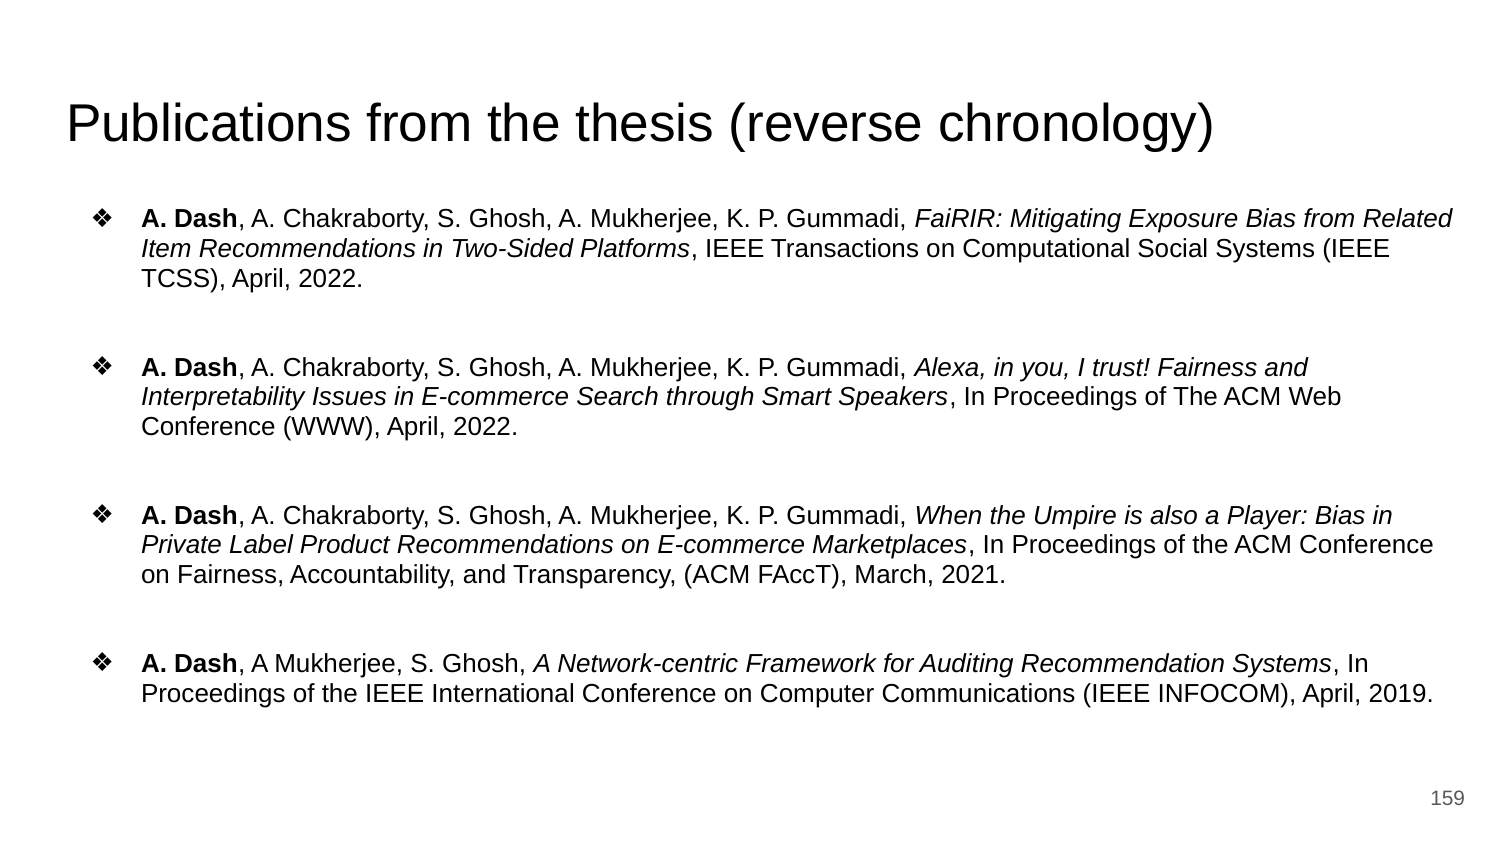

# Publications from the thesis (reverse chronology)
A. Dash, A. Chakraborty, S. Ghosh, A. Mukherjee, K. P. Gummadi, FaiRIR: Mitigating Exposure Bias from Related Item Recommendations in Two-Sided Platforms, IEEE Transactions on Computational Social Systems (IEEE TCSS), April, 2022.

A. Dash, A. Chakraborty, S. Ghosh, A. Mukherjee, K. P. Gummadi, Alexa, in you, I trust! Fairness and Interpretability Issues in E-commerce Search through Smart Speakers, In Proceedings of The ACM Web Conference (WWW), April, 2022.

A. Dash, A. Chakraborty, S. Ghosh, A. Mukherjee, K. P. Gummadi, When the Umpire is also a Player: Bias in Private Label Product Recommendations on E-commerce Marketplaces, In Proceedings of the ACM Conference on Fairness, Accountability, and Transparency, (ACM FAccT), March, 2021.

A. Dash, A Mukherjee, S. Ghosh, A Network-centric Framework for Auditing Recommendation Systems, In Proceedings of the IEEE International Conference on Computer Communications (IEEE INFOCOM), April, 2019.

159